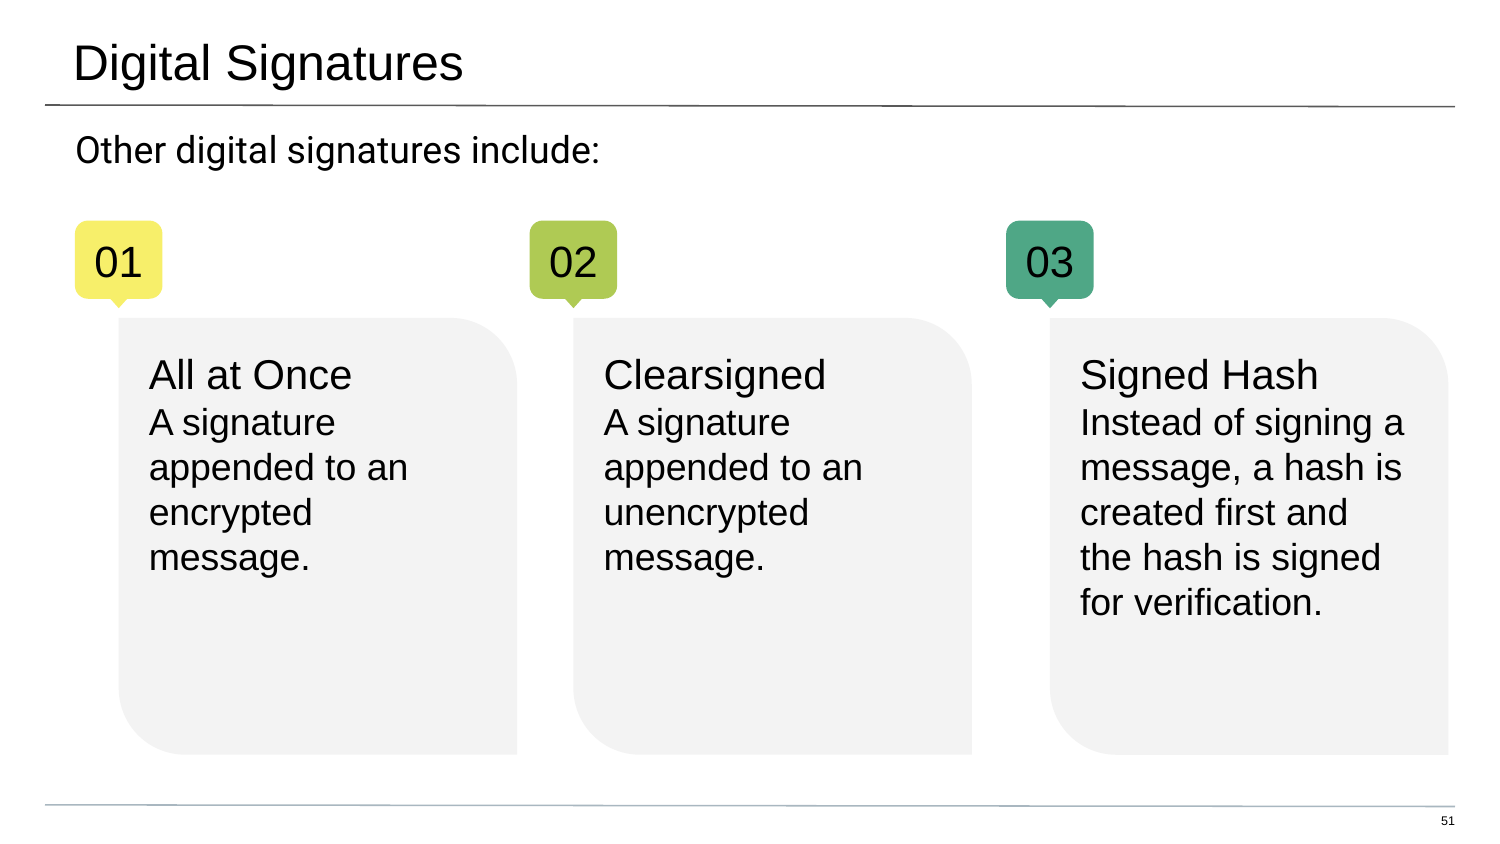

# Digital Signatures
Other digital signatures include:

All at Once
A signature appended to an encrypted message.
Clearsigned
A signature appended to an unencrypted message.
Signed Hash
Instead of signing a message, a hash is created first and the hash is signed for verification.

51